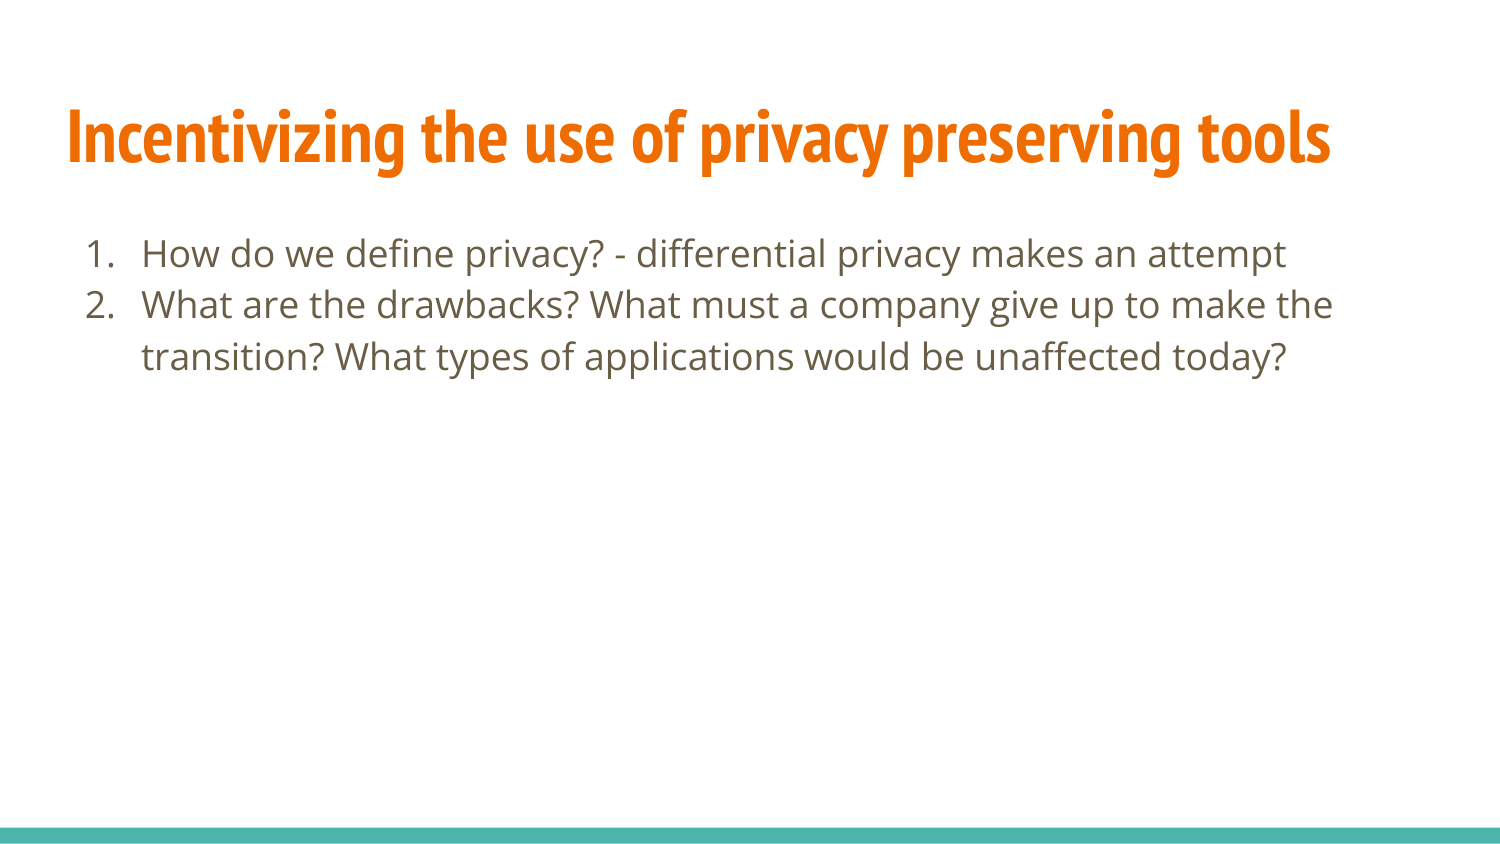

# Incentivizing the use of privacy preserving tools
How do we define privacy? - differential privacy makes an attempt
What are the drawbacks? What must a company give up to make the transition? What types of applications would be unaffected today?